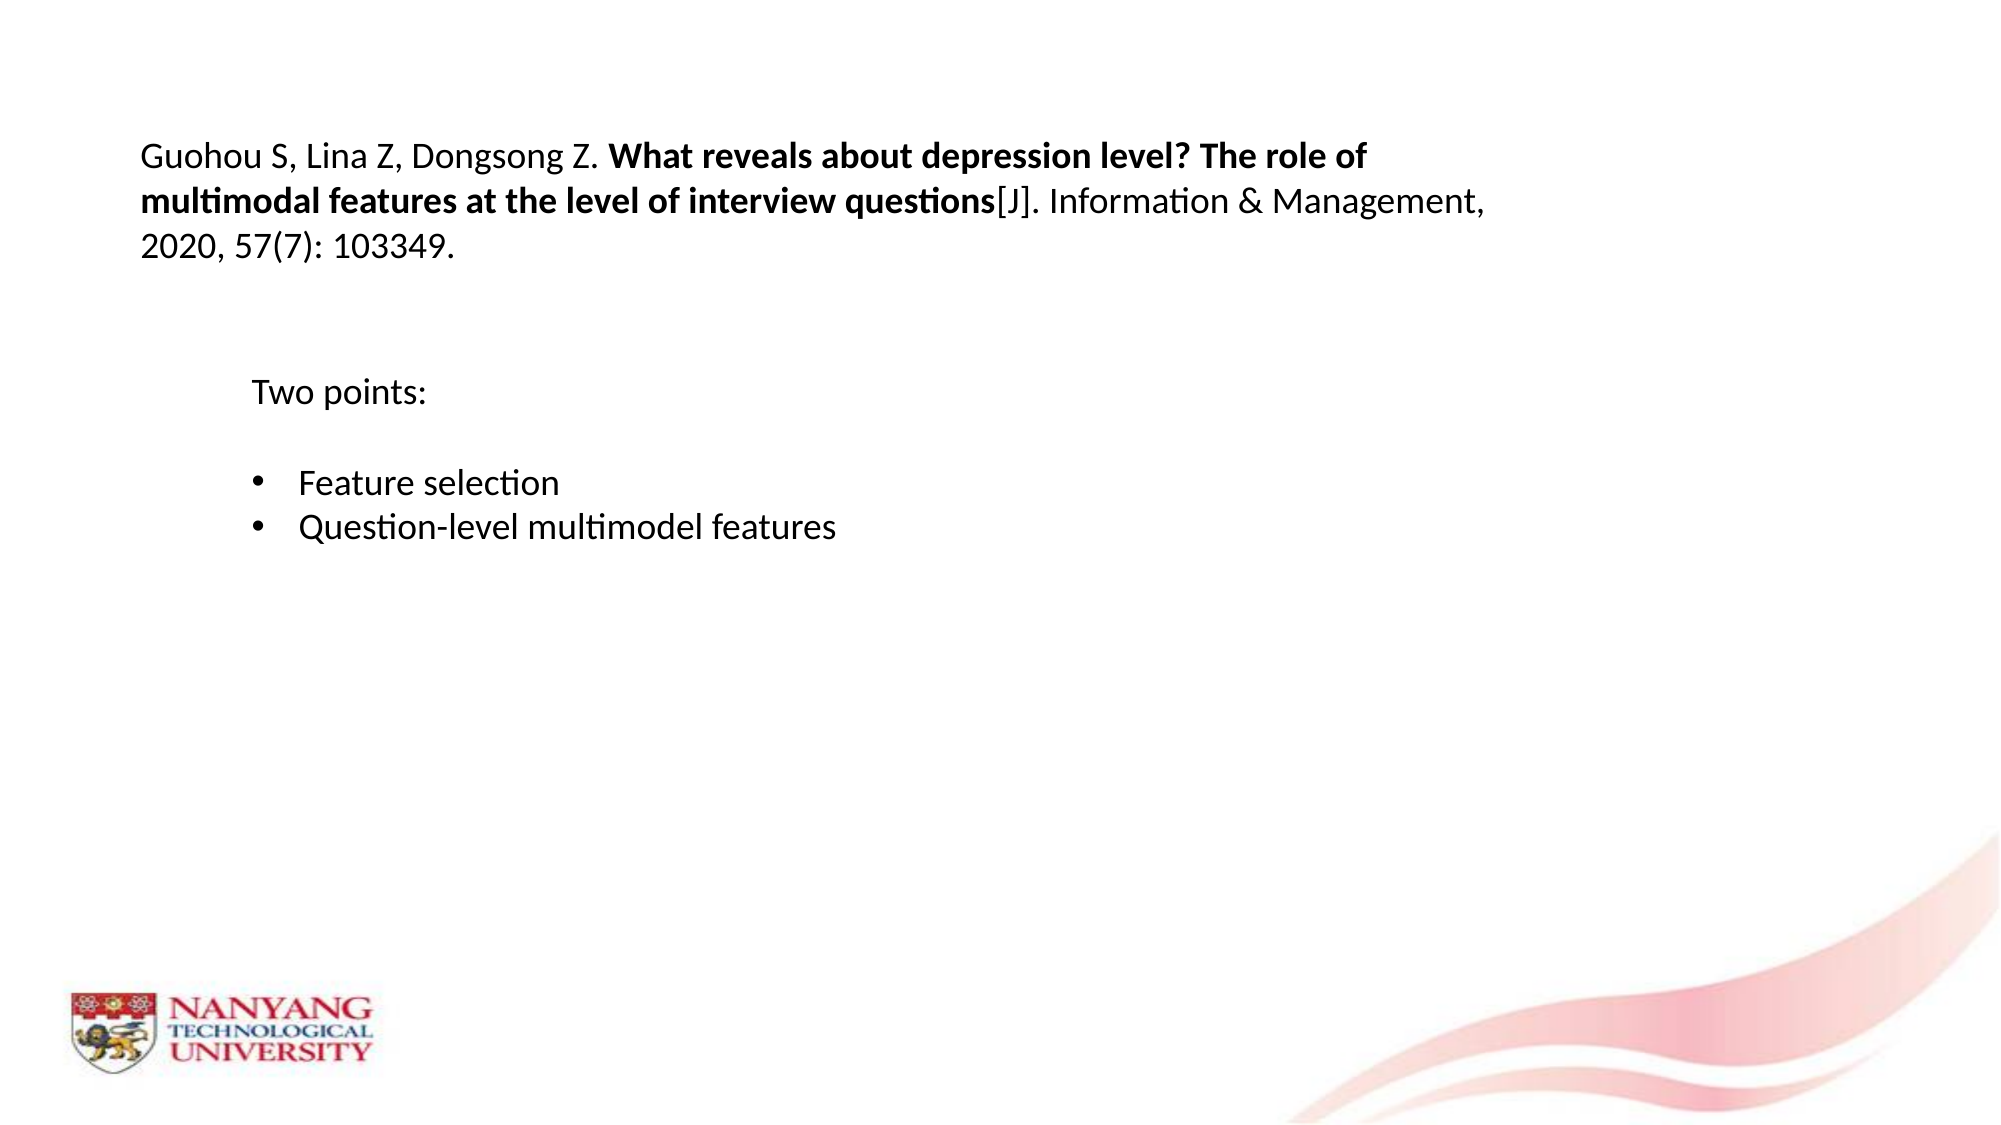

Guohou S, Lina Z, Dongsong Z. What reveals about depression level? The role of multimodal features at the level of interview questions[J]. Information & Management, 2020, 57(7): 103349.
Two points:

Feature selection
Question-level multimodel features